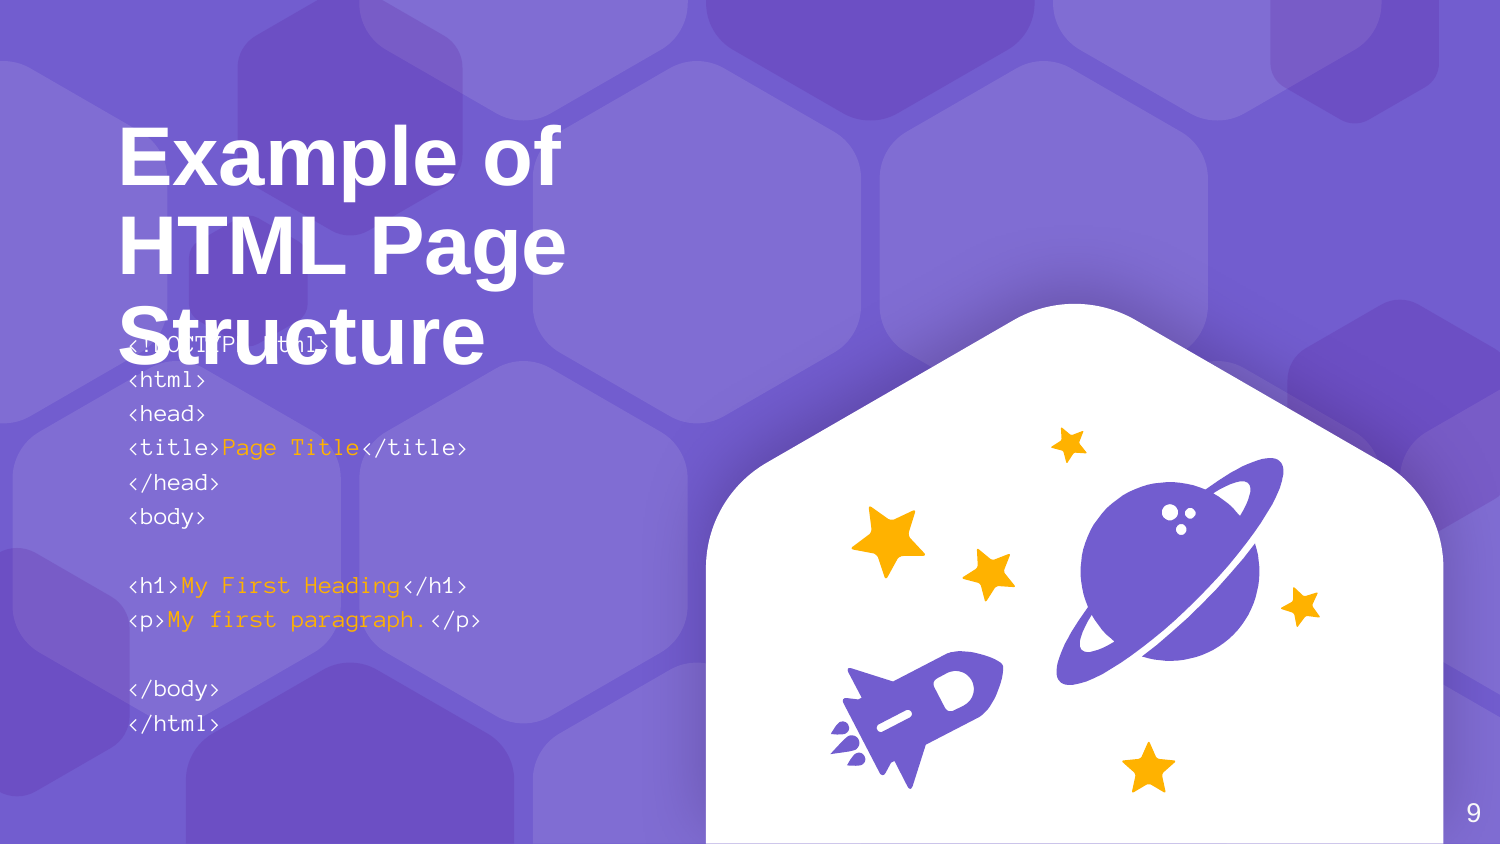

Example of HTML Page Structure

<!DOCTYPE html>
<html>
<head>
<title>Page Title</title>
</head>
<body>
<h1>My First Heading</h1>
<p>My first paragraph.</p>
</body>
</html>

9